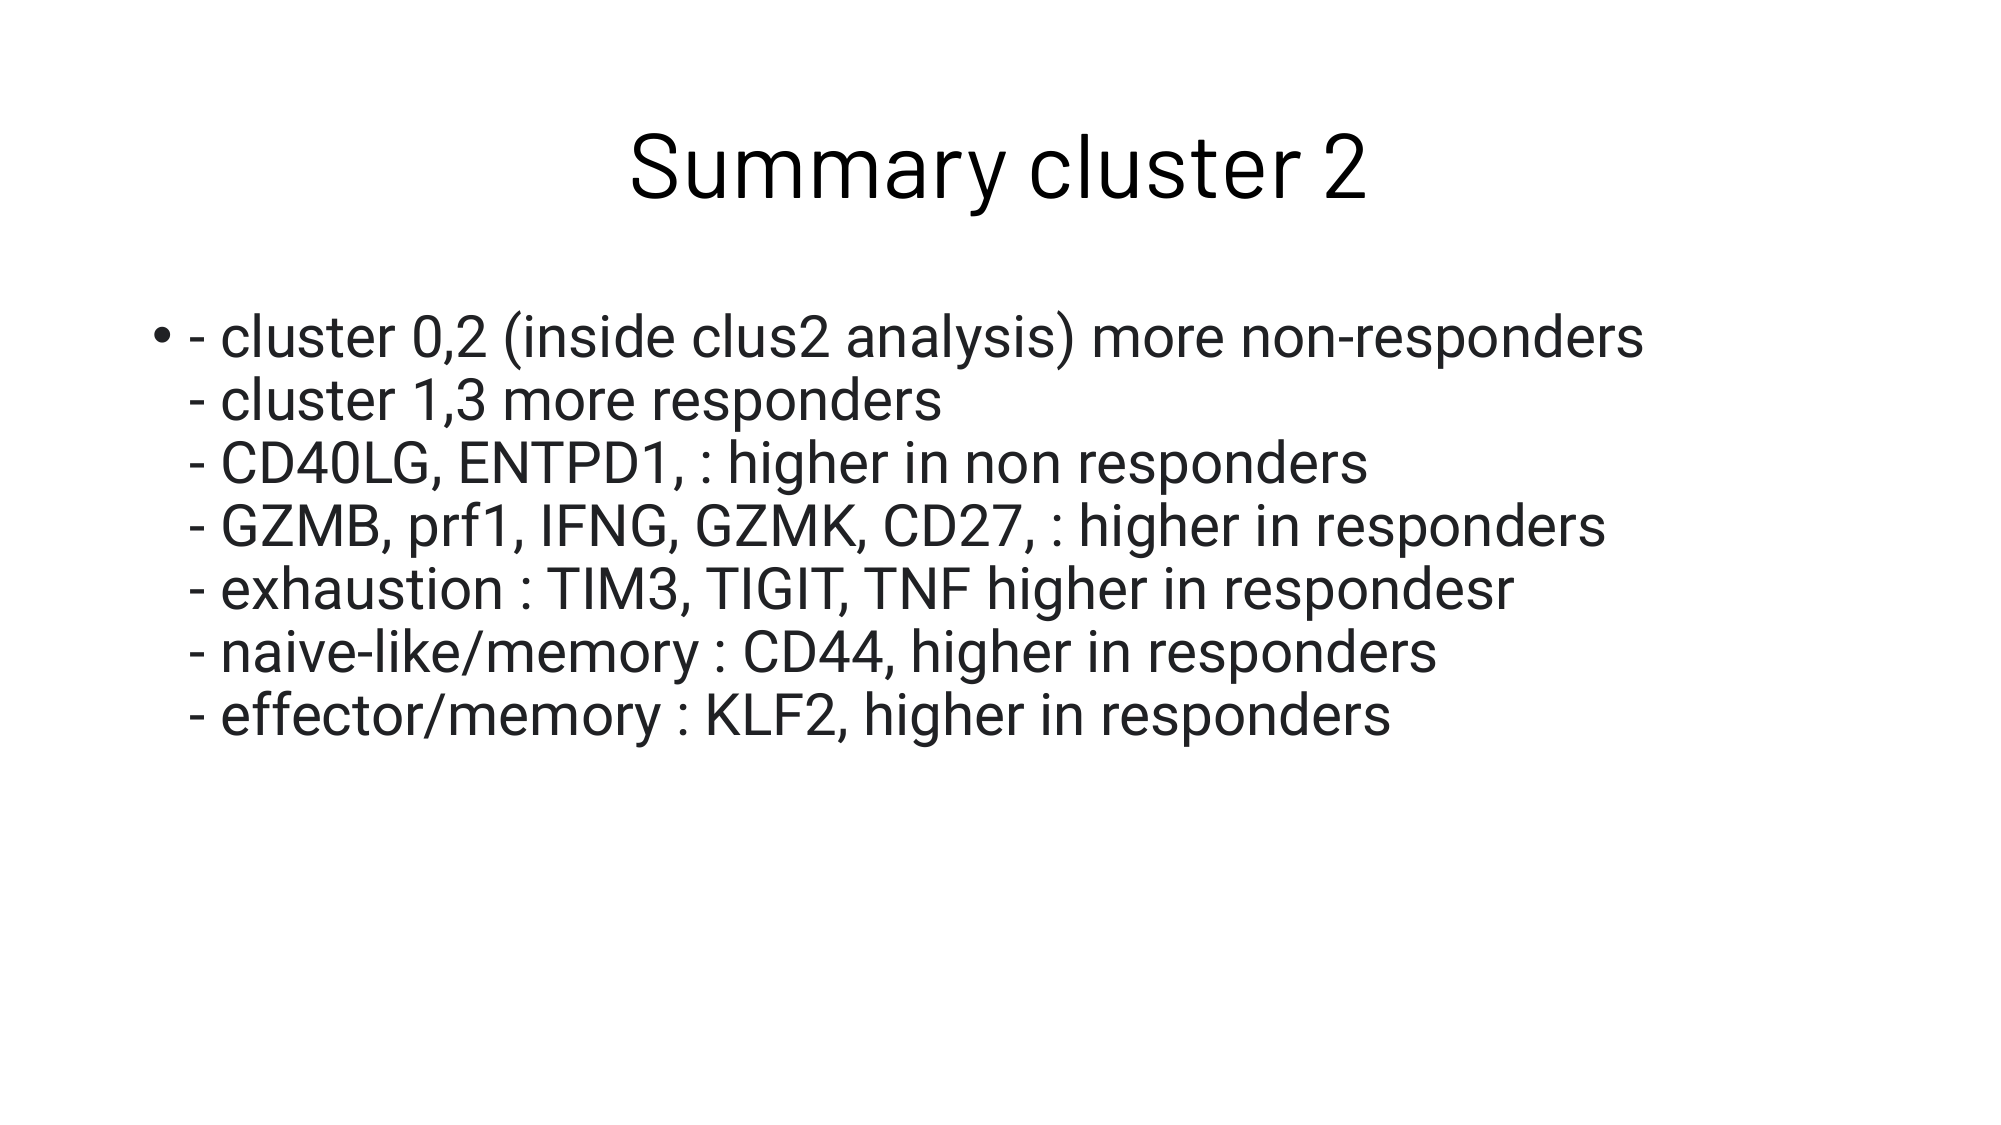

# Summary cluster 2
- cluster 0,2 (inside clus2 analysis) more non-responders
- cluster 1,3 more responders
- CD40LG, ENTPD1, : higher in non responders
- GZMB, prf1, IFNG, GZMK, CD27, : higher in responders
- exhaustion : TIM3, TIGIT, TNF higher in respondesr
- naive-like/memory : CD44, higher in responders
- effector/memory : KLF2, higher in responders